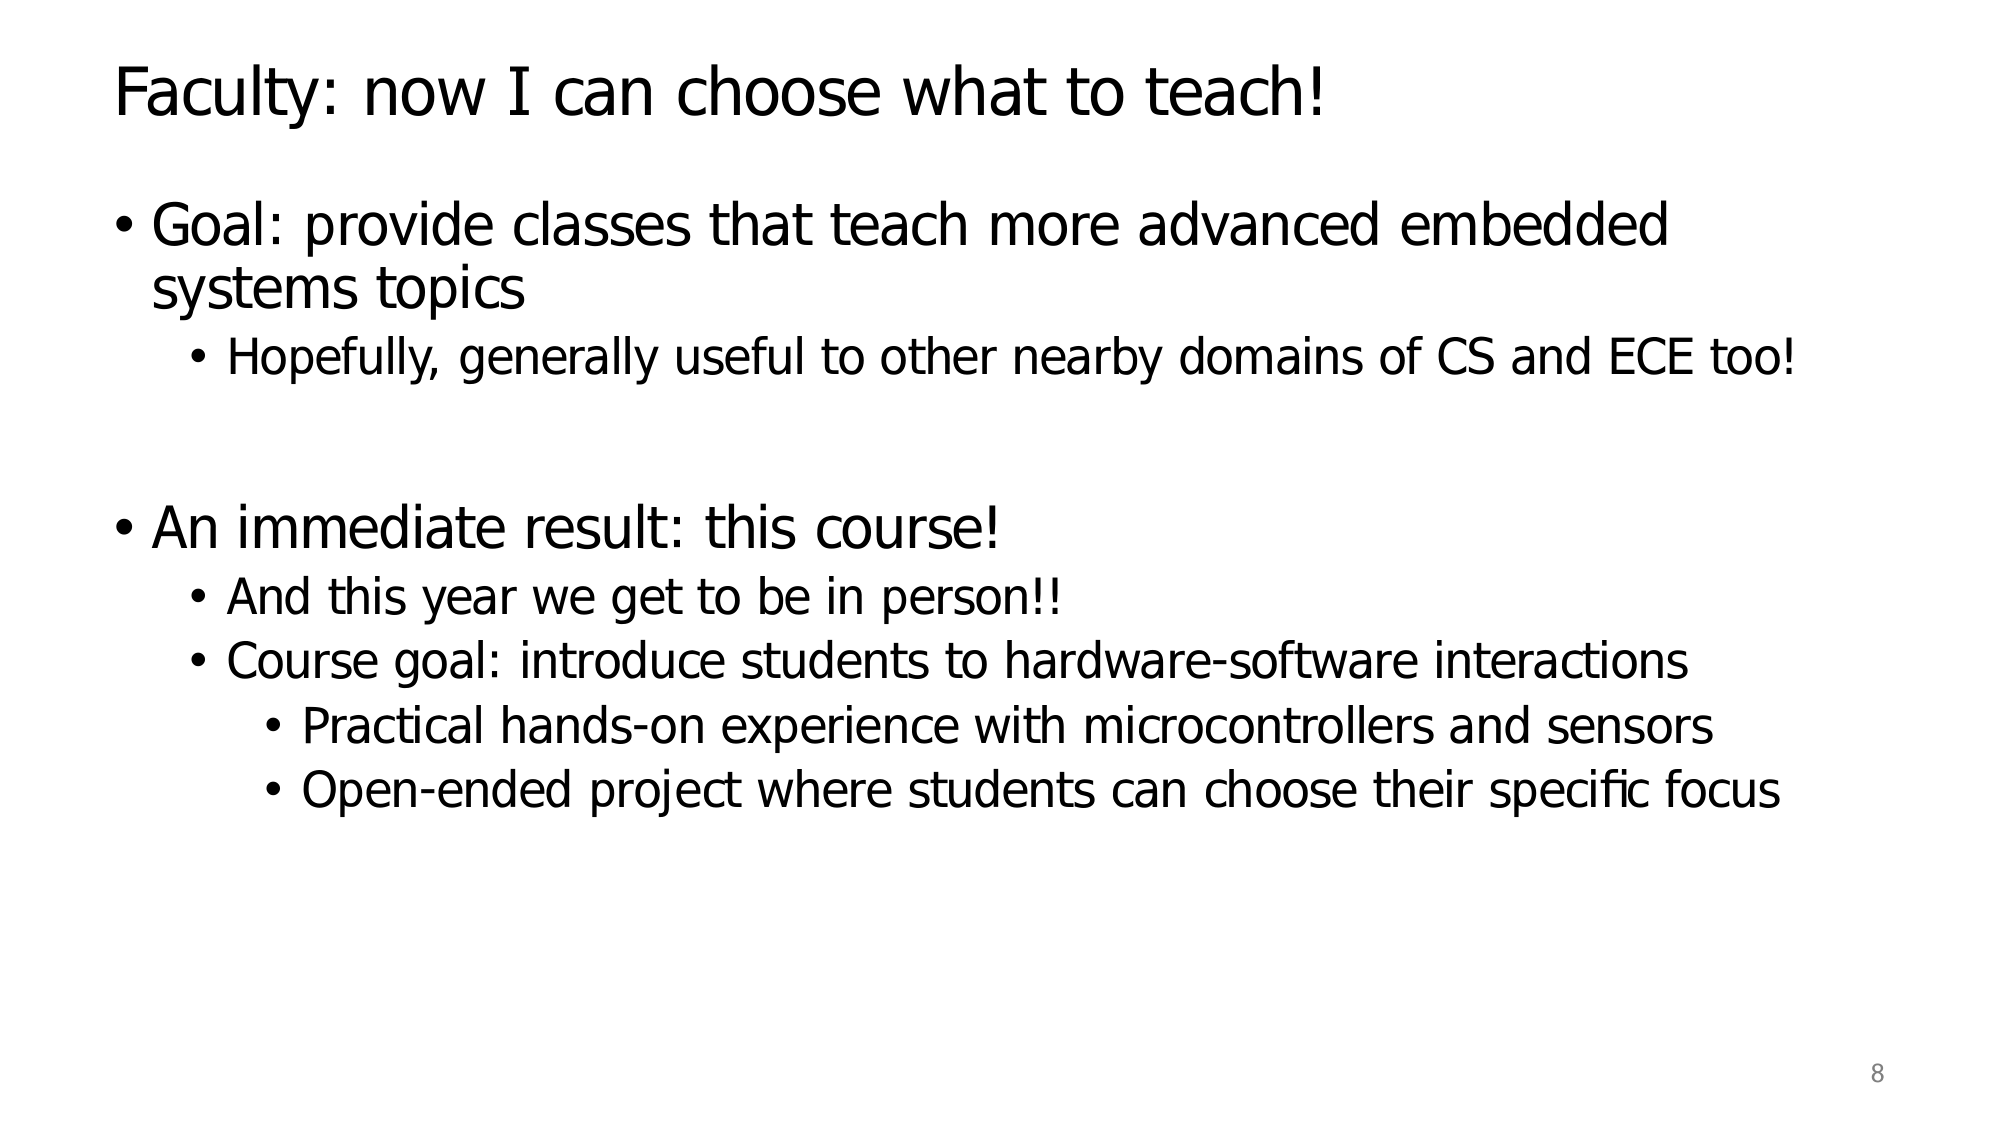

# Faculty: now I can choose what to teach!
Goal: provide classes that teach more advanced embedded systems topics
Hopefully, generally useful to other nearby domains of CS and ECE too!

An immediate result: this course!
And this year we get to be in person!!
Course goal: introduce students to hardware-software interactions
Practical hands-on experience with microcontrollers and sensors
Open-ended project where students can choose their specific focus
8